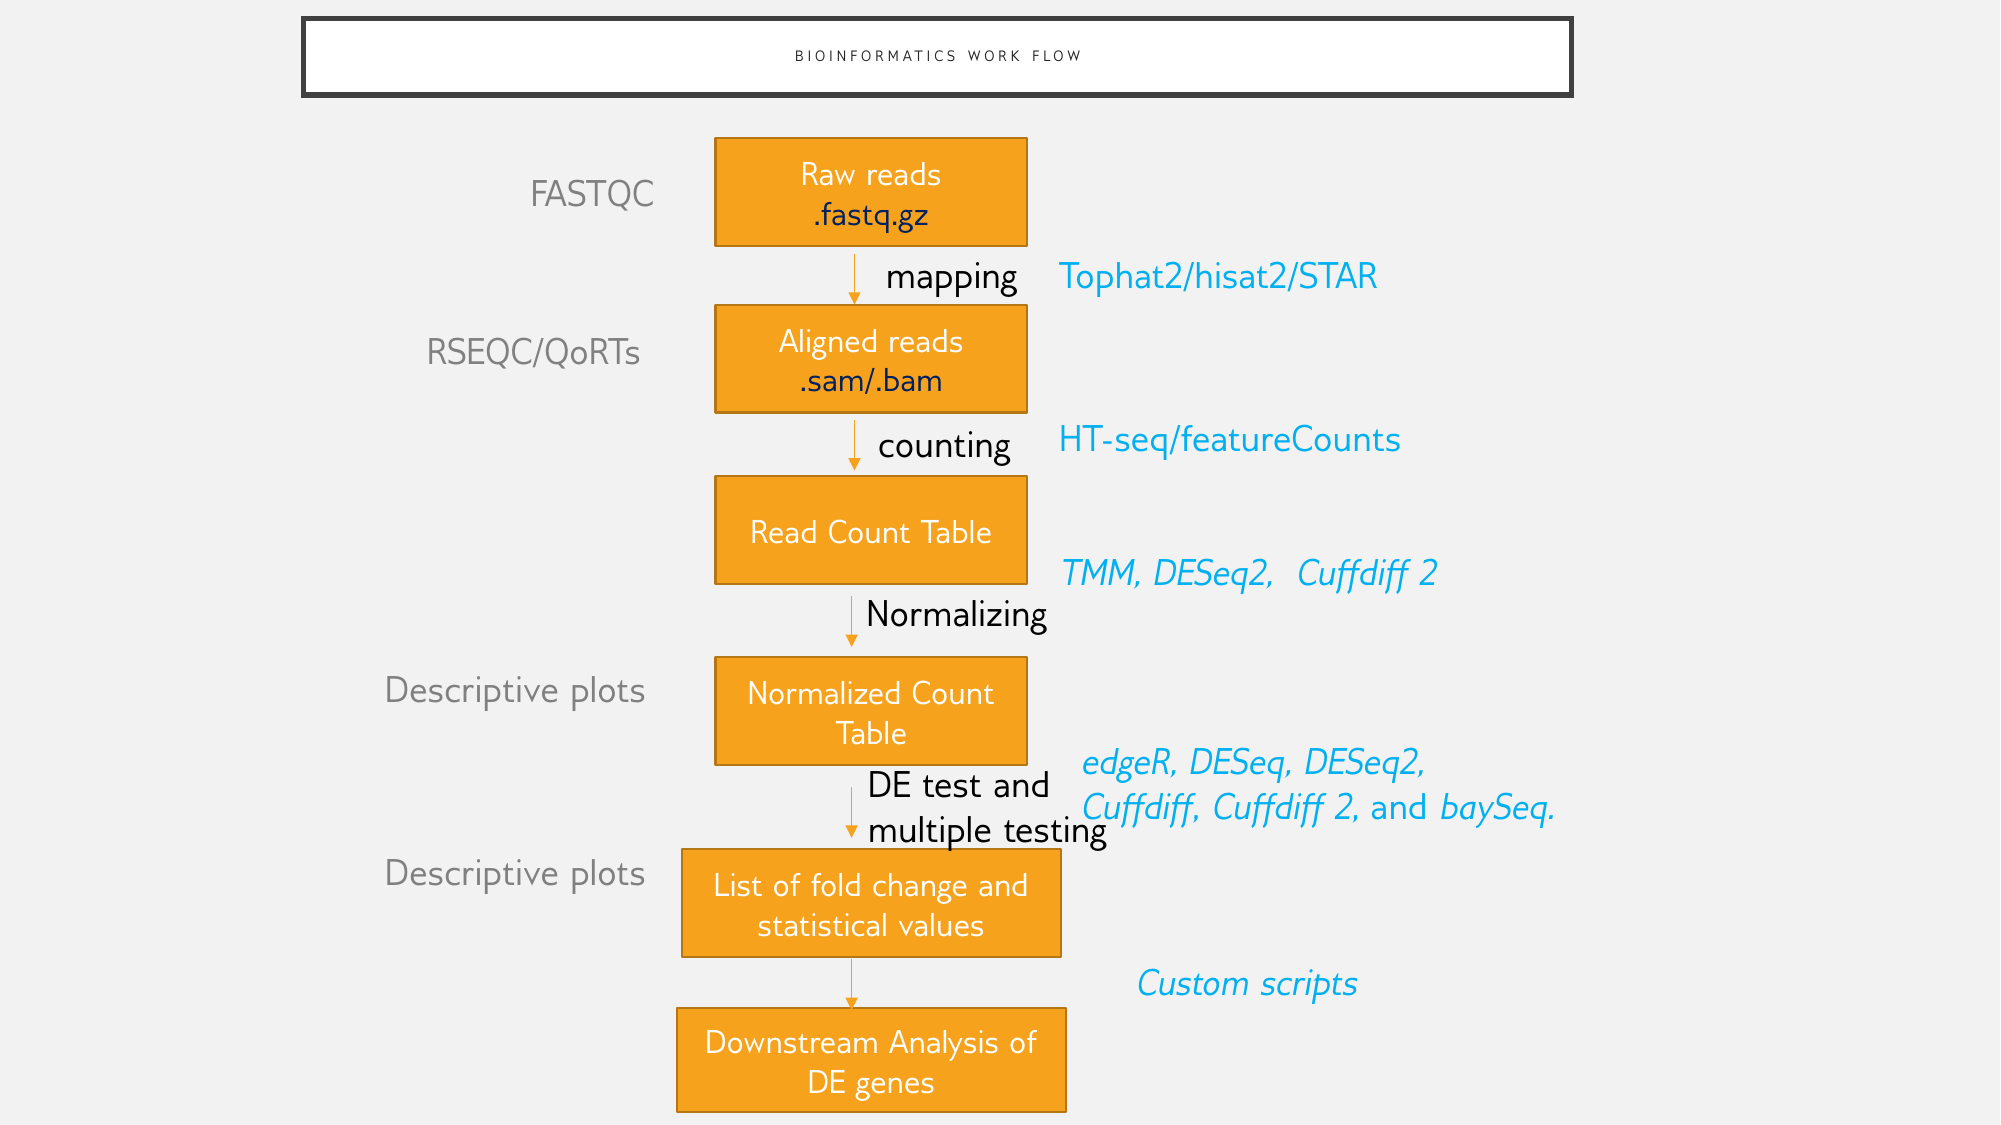

# Bioinformatics Work flow
Raw reads
.fastq.gz
FASTQC
mapping
Tophat2/hisat2/STAR
Aligned reads
.sam/.bam
RSEQC/QoRTs
HT-seq/featureCounts
counting
Read Count Table
TMM, DESeq2,  Cuffdiff 2
Normalizing
Descriptive plots
Normalized Count Table
edgeR, DESeq, DESeq2, Cuffdiff, Cuffdiff 2, and baySeq.
DE test and multiple testing
Descriptive plots
List of fold change and statistical values
Custom scripts
Downstream Analysis of DE genes